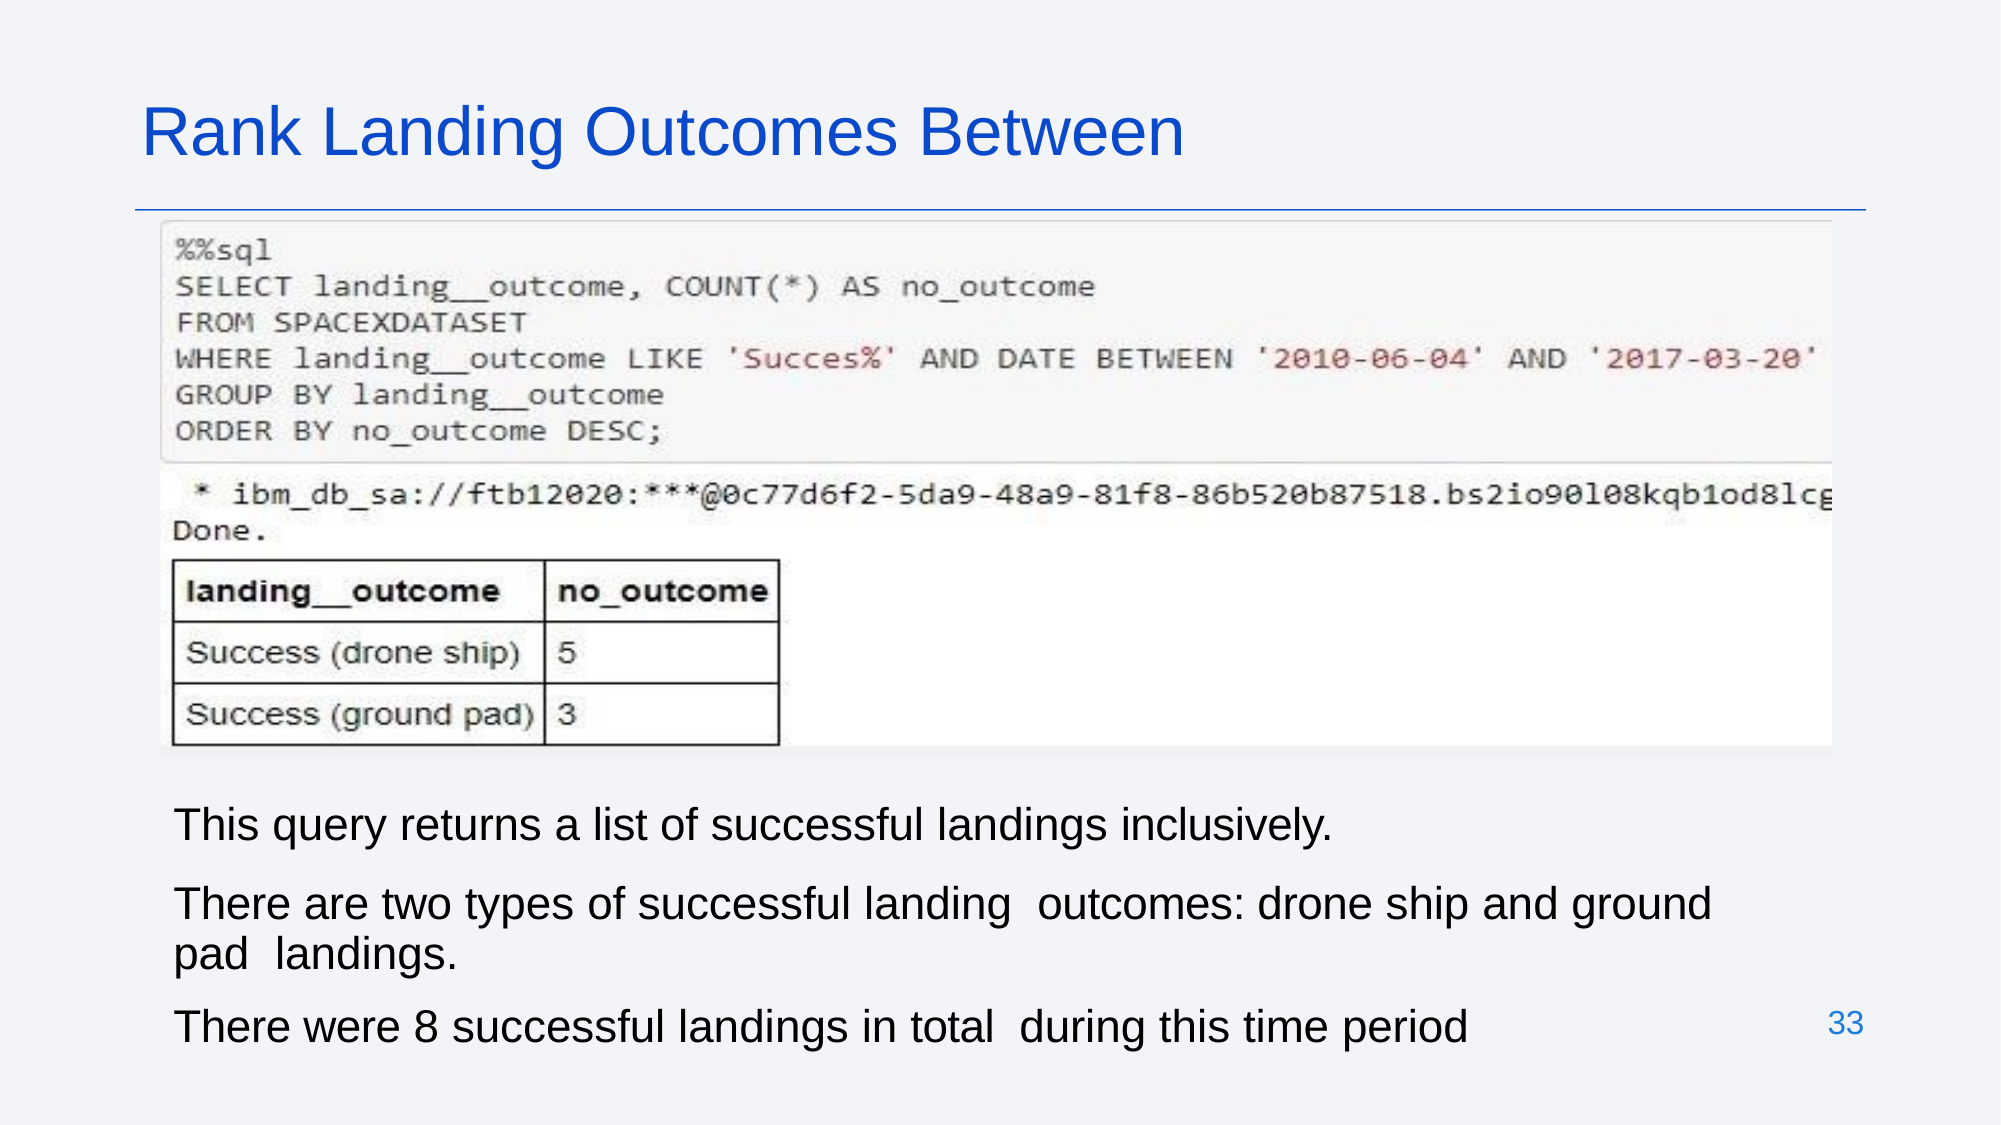

Rank Landing Outcomes Between

This query returns a list of successful landings inclusively.
There are two types of successful landing  outcomes: drone ship and ground pad  landings.
There were 8 successful landings in total  during this time period

33